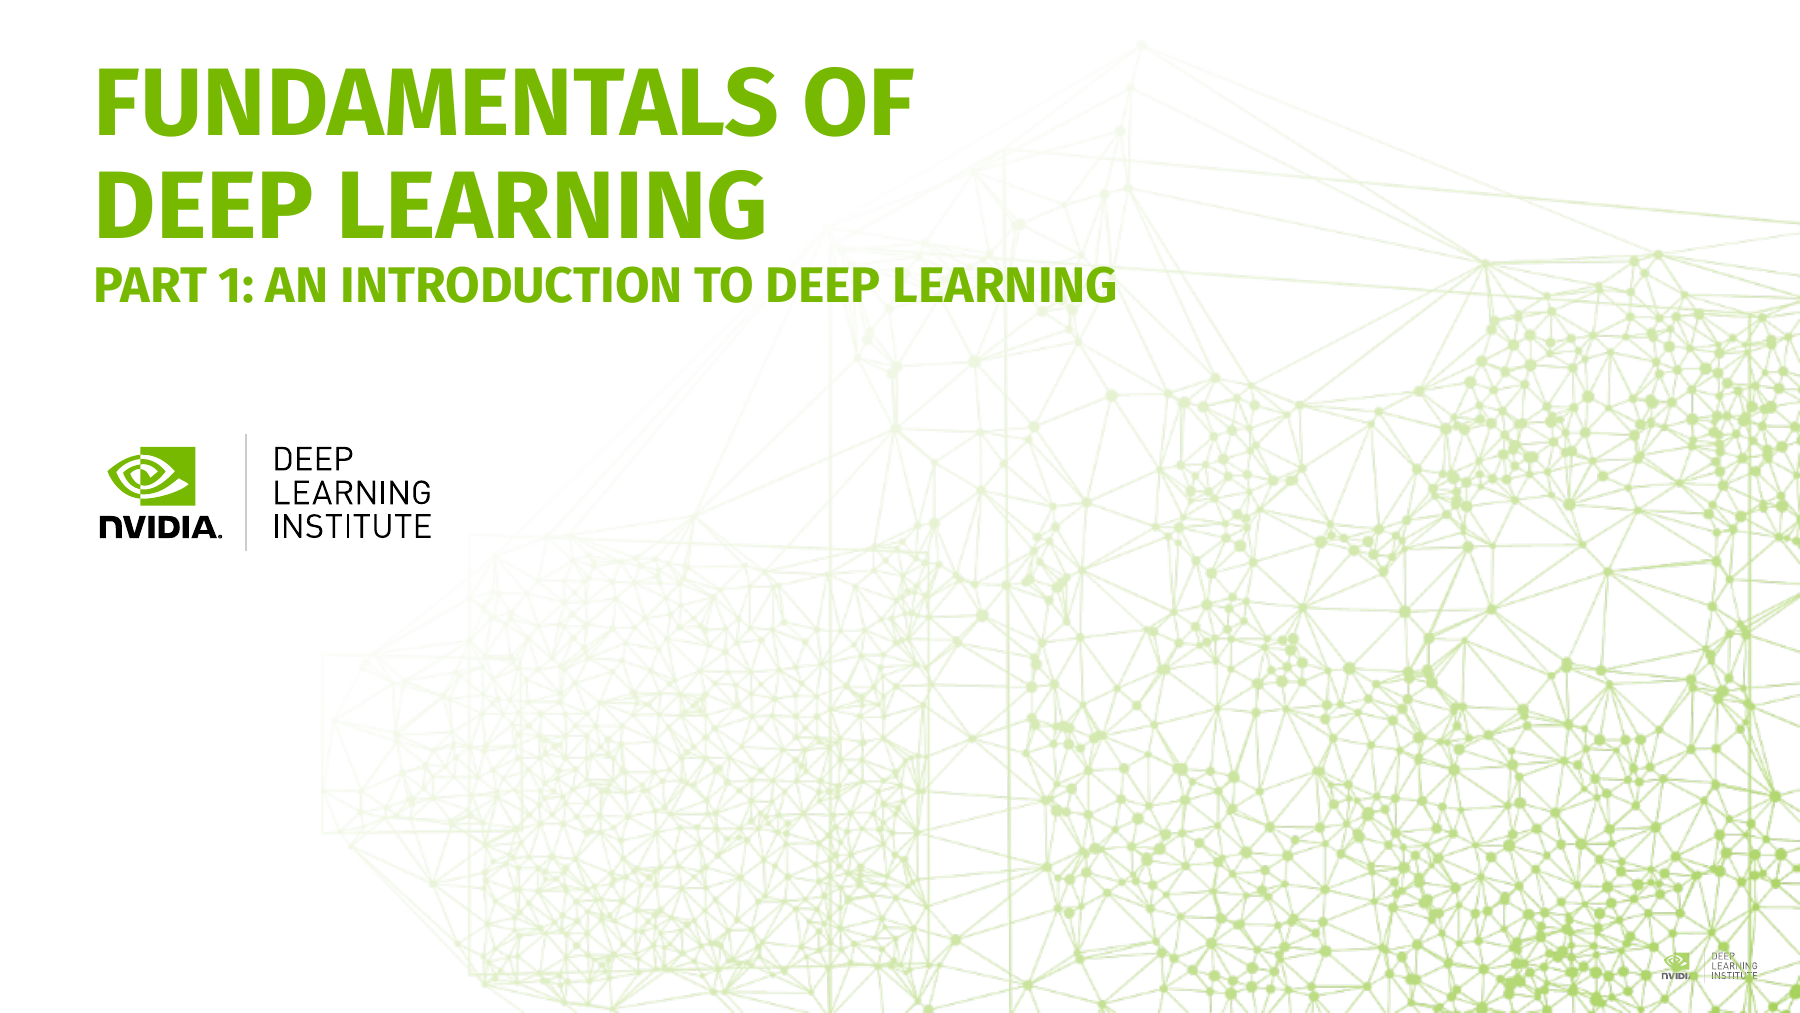

# Fundamentals of deep learning Part 1: an introduction to deep learning